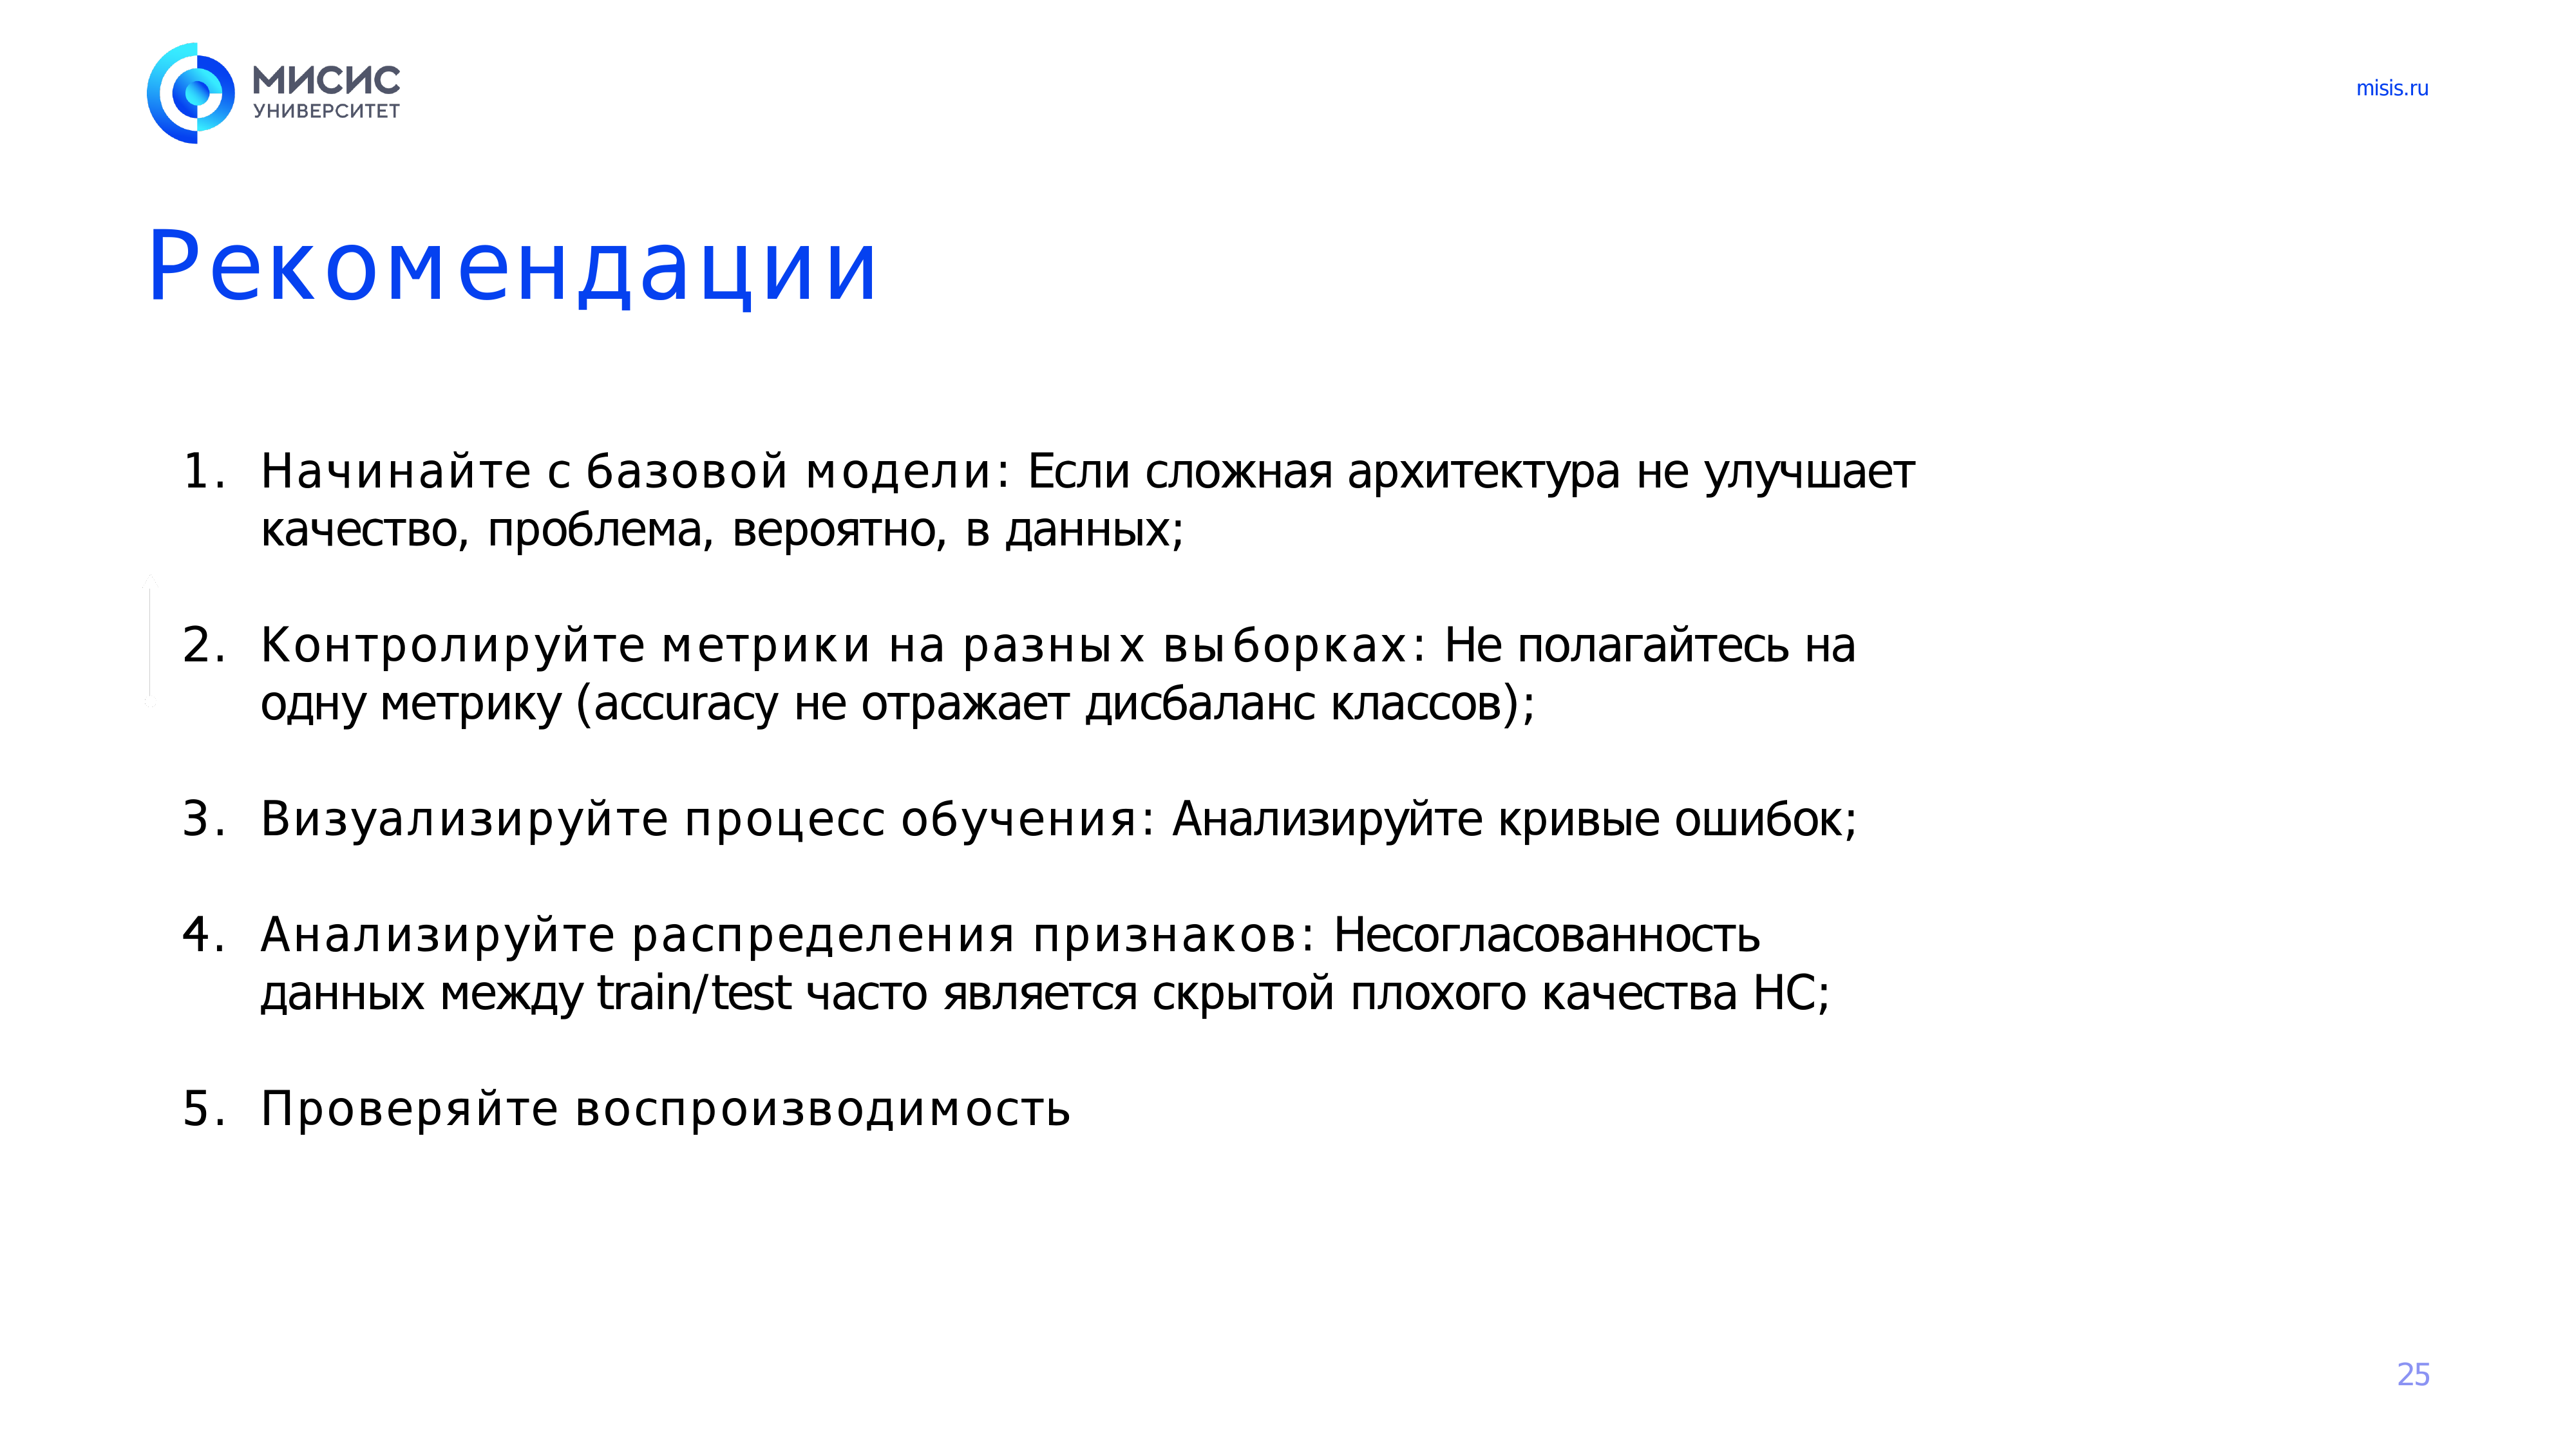

# Рекомендации
Начинайте с базовой модели: Если сложная архитектура не улучшает качество, проблема, вероятно, в данных;

Контролируйте метрики на разных выборках: Не полагайтесь на одну метрику (accuracy не отражает дисбаланс классов);

Визуализируйте процесс обучения: Анализируйте кривые ошибок;

Анализируйте распределения признаков: Несогласованность данных между train/test часто является скрытой плохого качества НС;

Проверяйте воспроизводимость
25